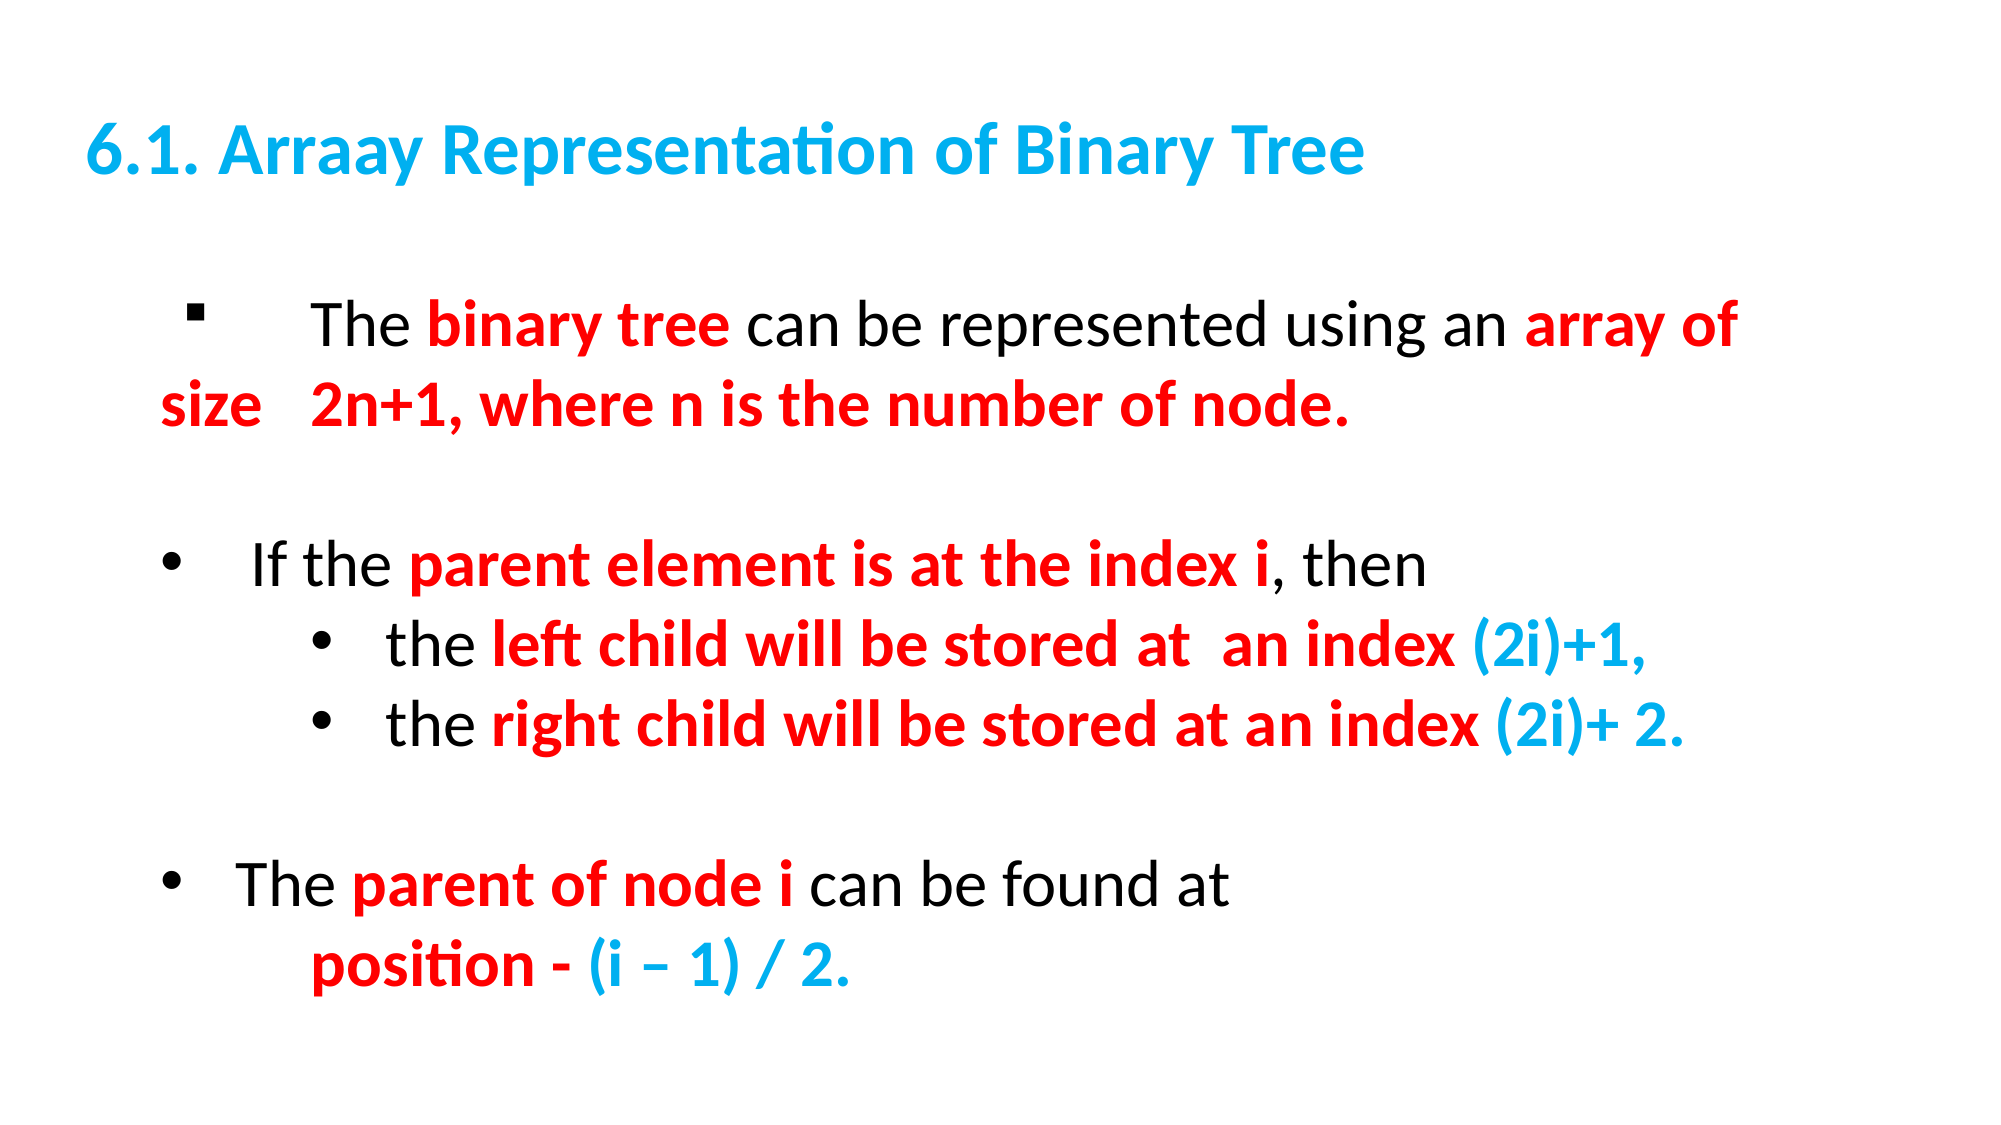

6.1. Arraay Representation of Binary Tree

 	The binary tree can be represented using an array of size 	2n+1, where n is the number of node.

 If the parent element is at the index i, then
the left child will be stored at  an index (2i)+1,
the right child will be stored at an index (2i)+ 2.

The parent of node i can be found at
	position - (i – 1) / 2.